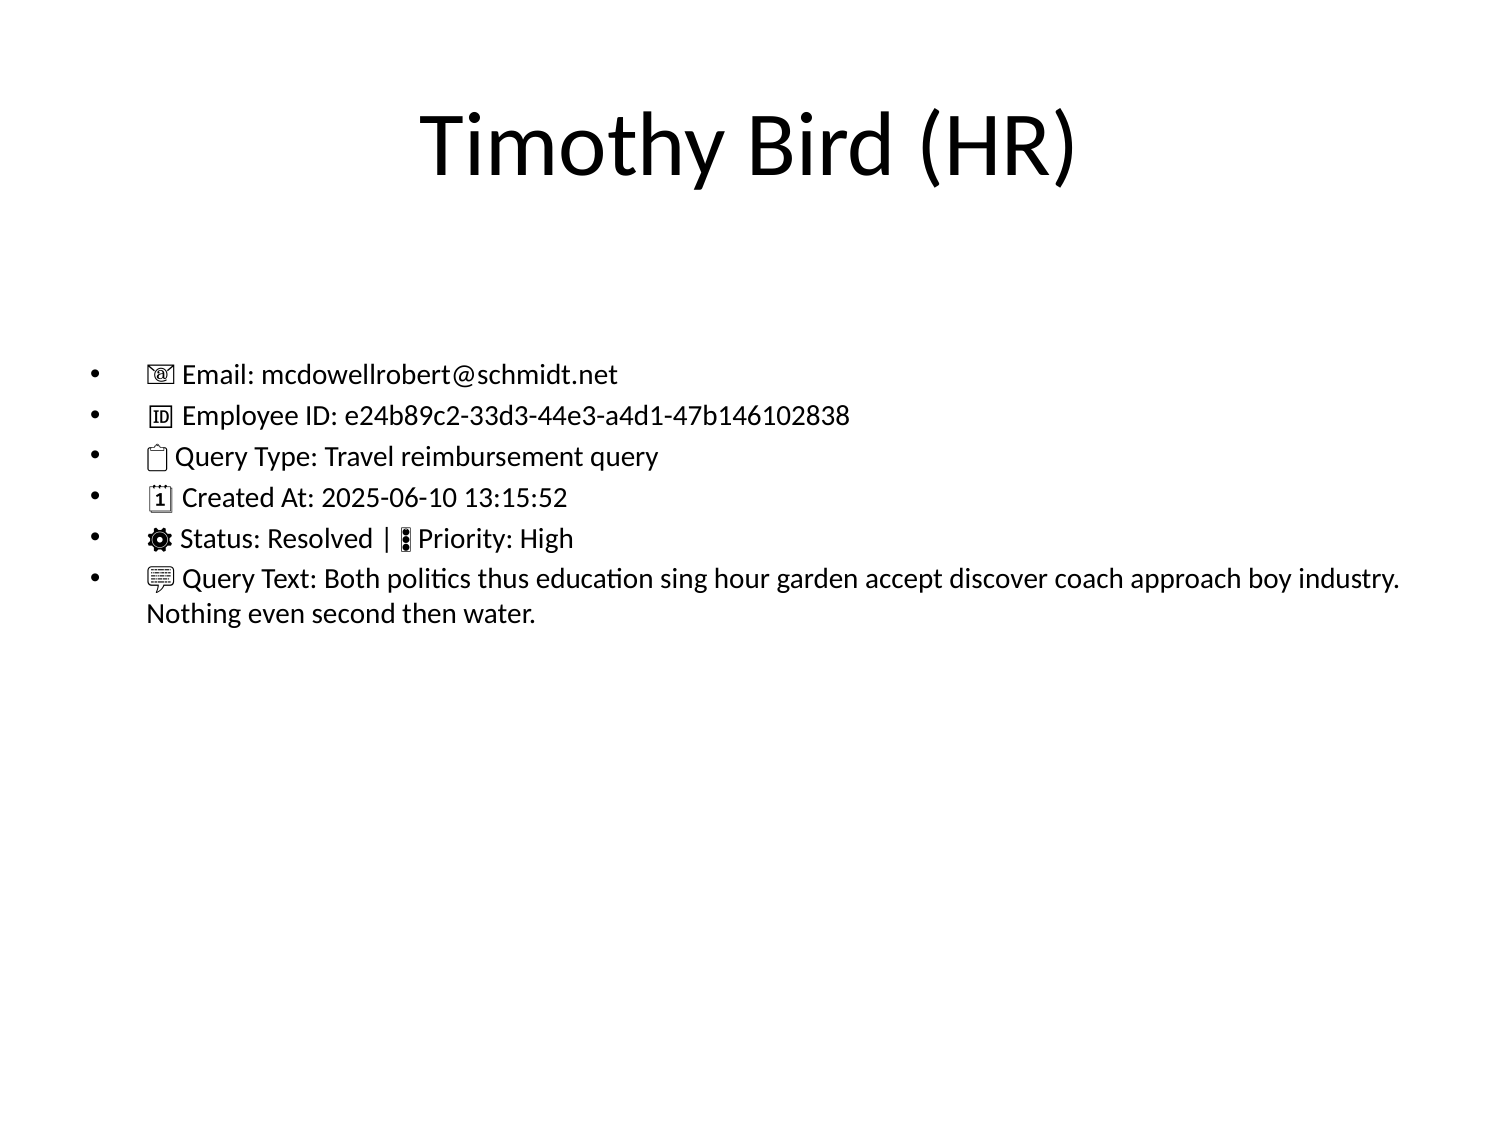

# Timothy Bird (HR)

📧 Email: mcdowellrobert@schmidt.net
🆔 Employee ID: e24b89c2-33d3-44e3-a4d1-47b146102838
📋 Query Type: Travel reimbursement query
🗓 Created At: 2025-06-10 13:15:52
⚙ Status: Resolved | 🚦 Priority: High
💬 Query Text: Both politics thus education sing hour garden accept discover coach approach boy industry. Nothing even second then water.